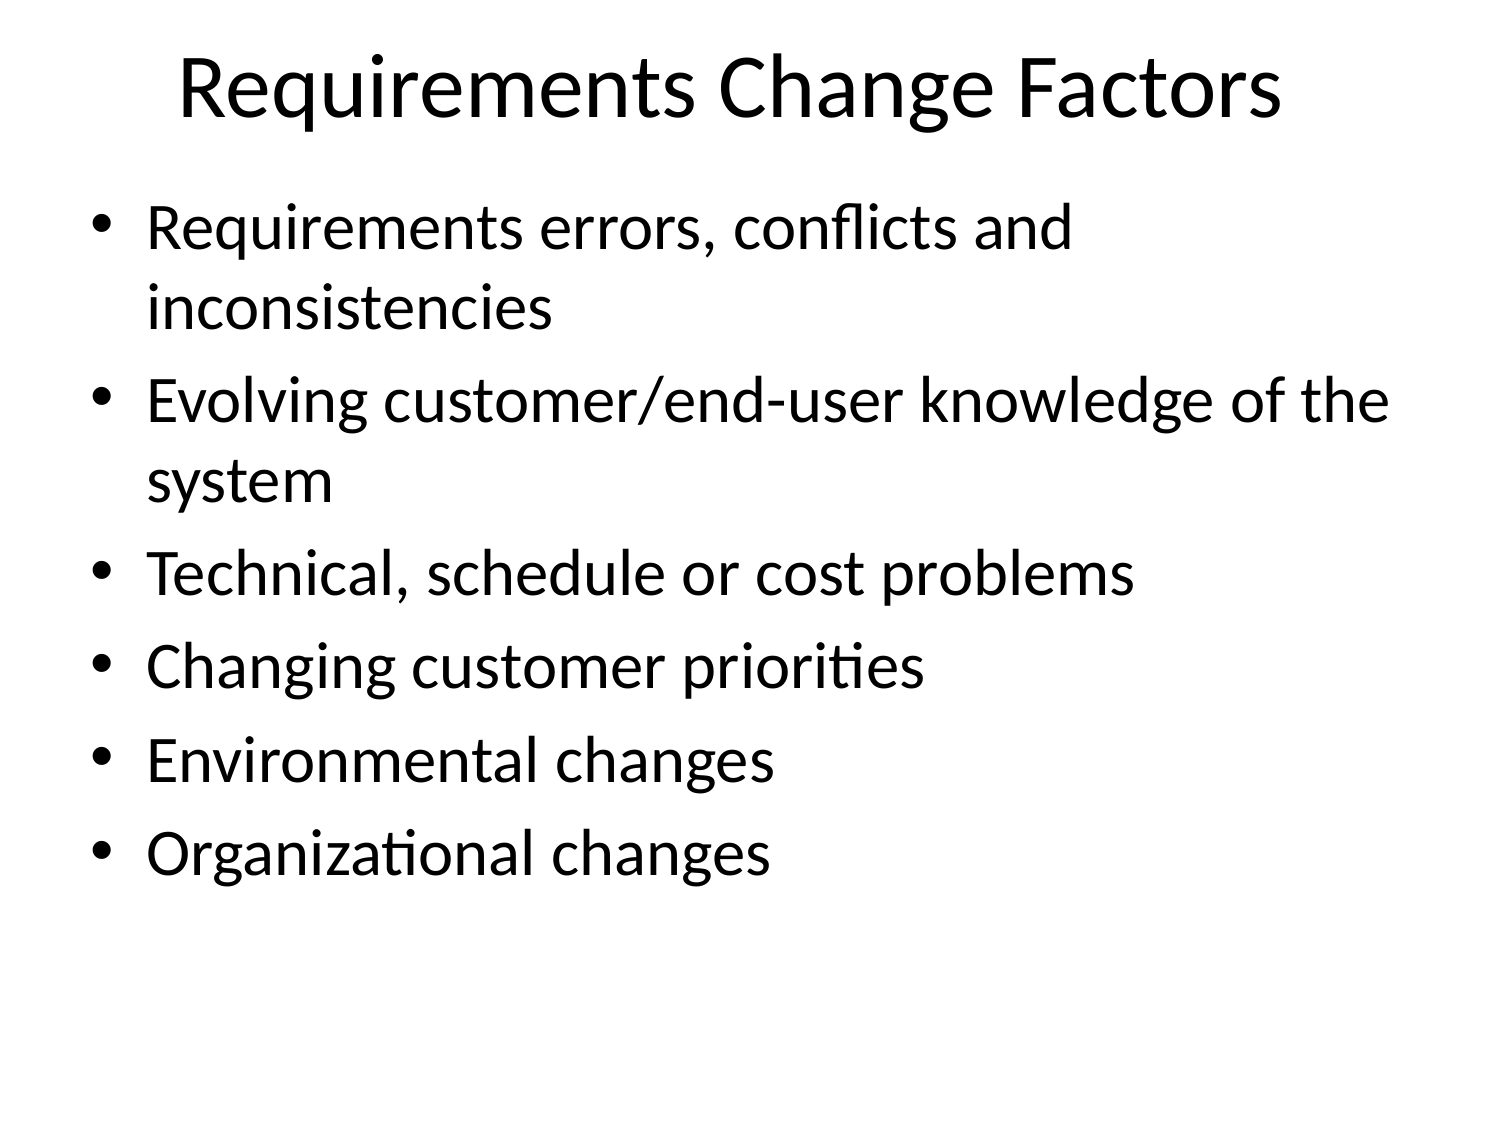

# Requirements Change Factors
Requirements errors, conflicts and inconsistencies
Evolving customer/end-user knowledge of the system
Technical, schedule or cost problems
Changing customer priorities
Environmental changes
Organizational changes